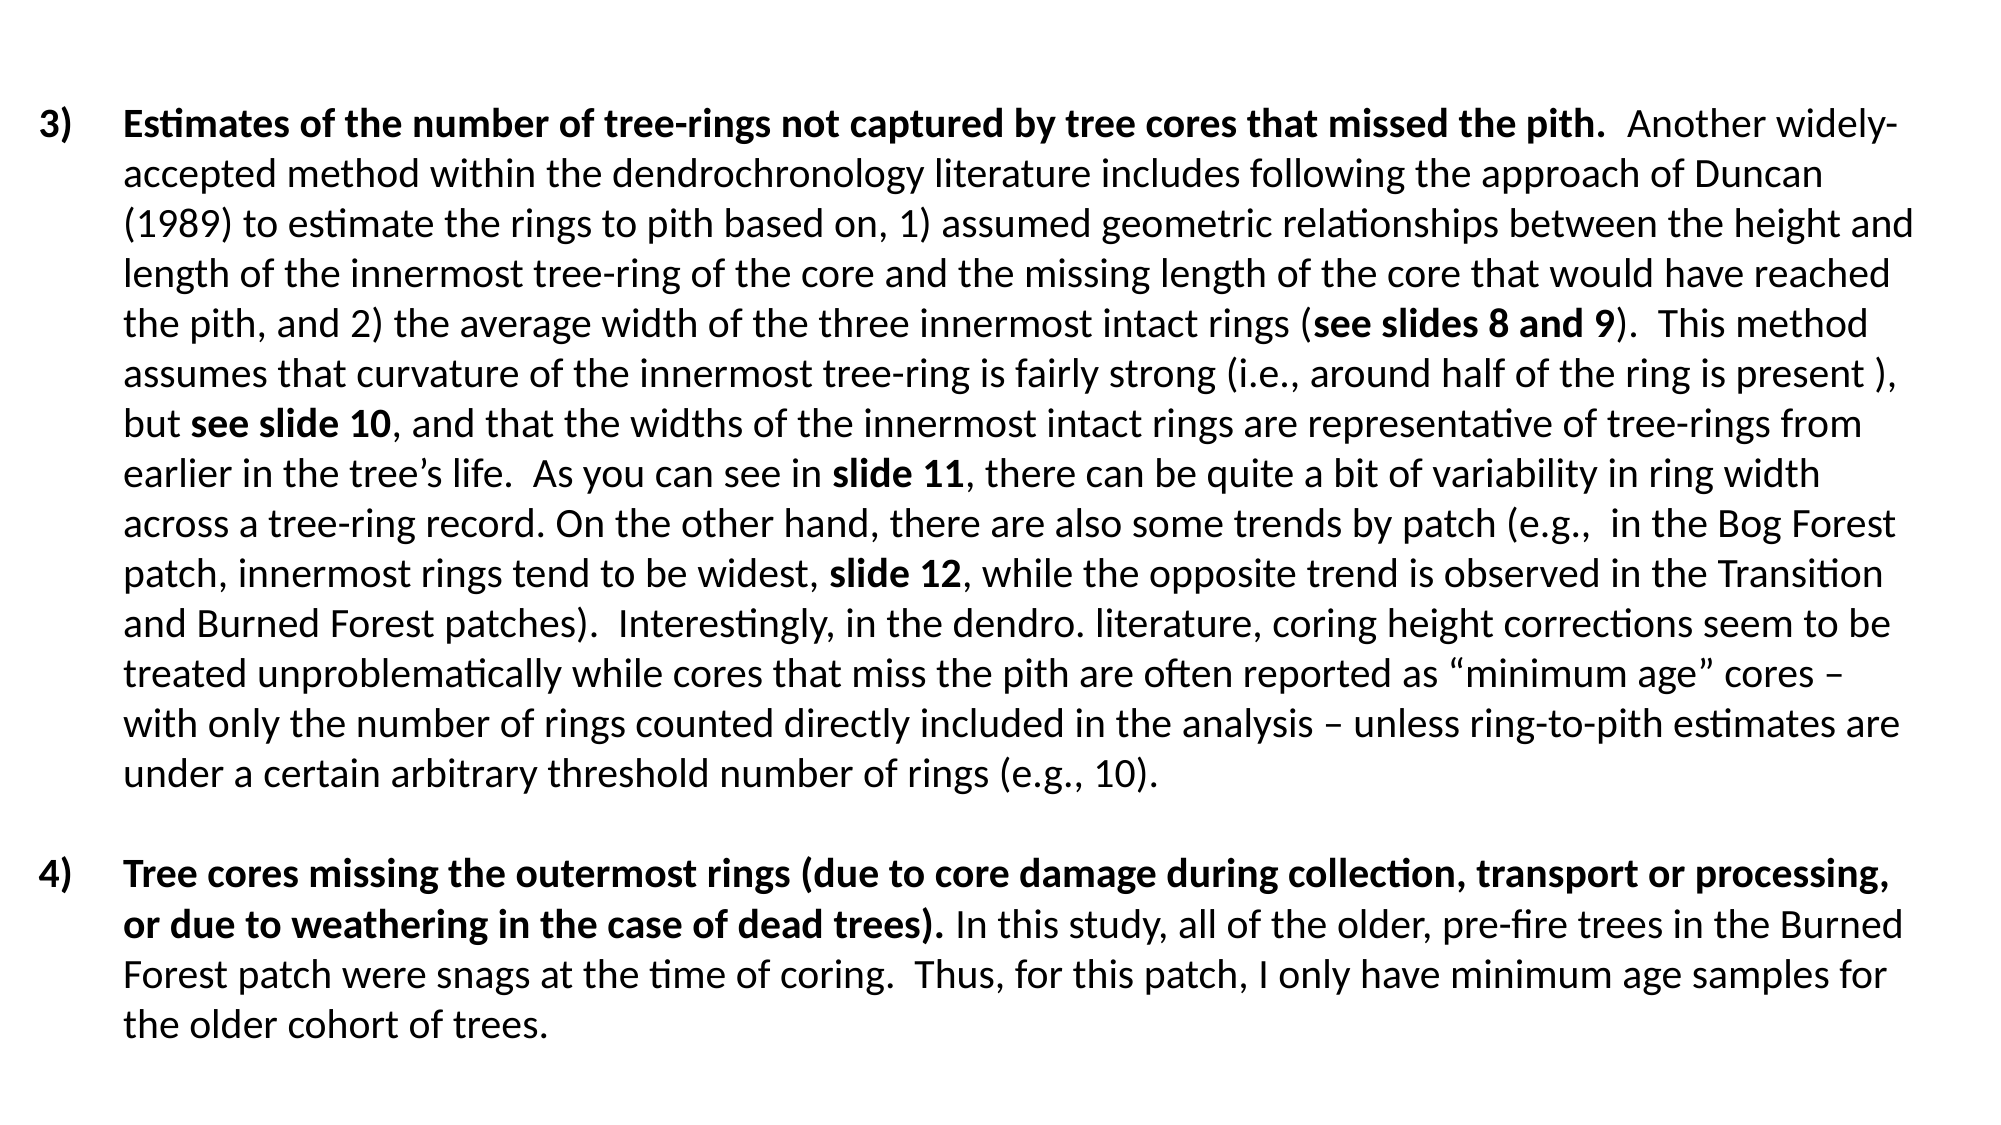

Estimates of the number of tree-rings not captured by tree cores that missed the pith.  Another widely-accepted method within the dendrochronology literature includes following the approach of Duncan (1989) to estimate the rings to pith based on, 1) assumed geometric relationships between the height and length of the innermost tree-ring of the core and the missing length of the core that would have reached the pith, and 2) the average width of the three innermost intact rings (see slides 8 and 9).  This method assumes that curvature of the innermost tree-ring is fairly strong (i.e., around half of the ring is present ), but see slide 10, and that the widths of the innermost intact rings are representative of tree-rings from earlier in the tree’s life.  As you can see in slide 11, there can be quite a bit of variability in ring width across a tree-ring record. On the other hand, there are also some trends by patch (e.g.,  in the Bog Forest patch, innermost rings tend to be widest, slide 12, while the opposite trend is observed in the Transition and Burned Forest patches).  Interestingly, in the dendro. literature, coring height corrections seem to be treated unproblematically while cores that miss the pith are often reported as “minimum age” cores – with only the number of rings counted directly included in the analysis – unless ring-to-pith estimates are under a certain arbitrary threshold number of rings (e.g., 10).

Tree cores missing the outermost rings (due to core damage during collection, transport or processing, or due to weathering in the case of dead trees). In this study, all of the older, pre-fire trees in the Burned Forest patch were snags at the time of coring.  Thus, for this patch, I only have minimum age samples for the older cohort of trees.